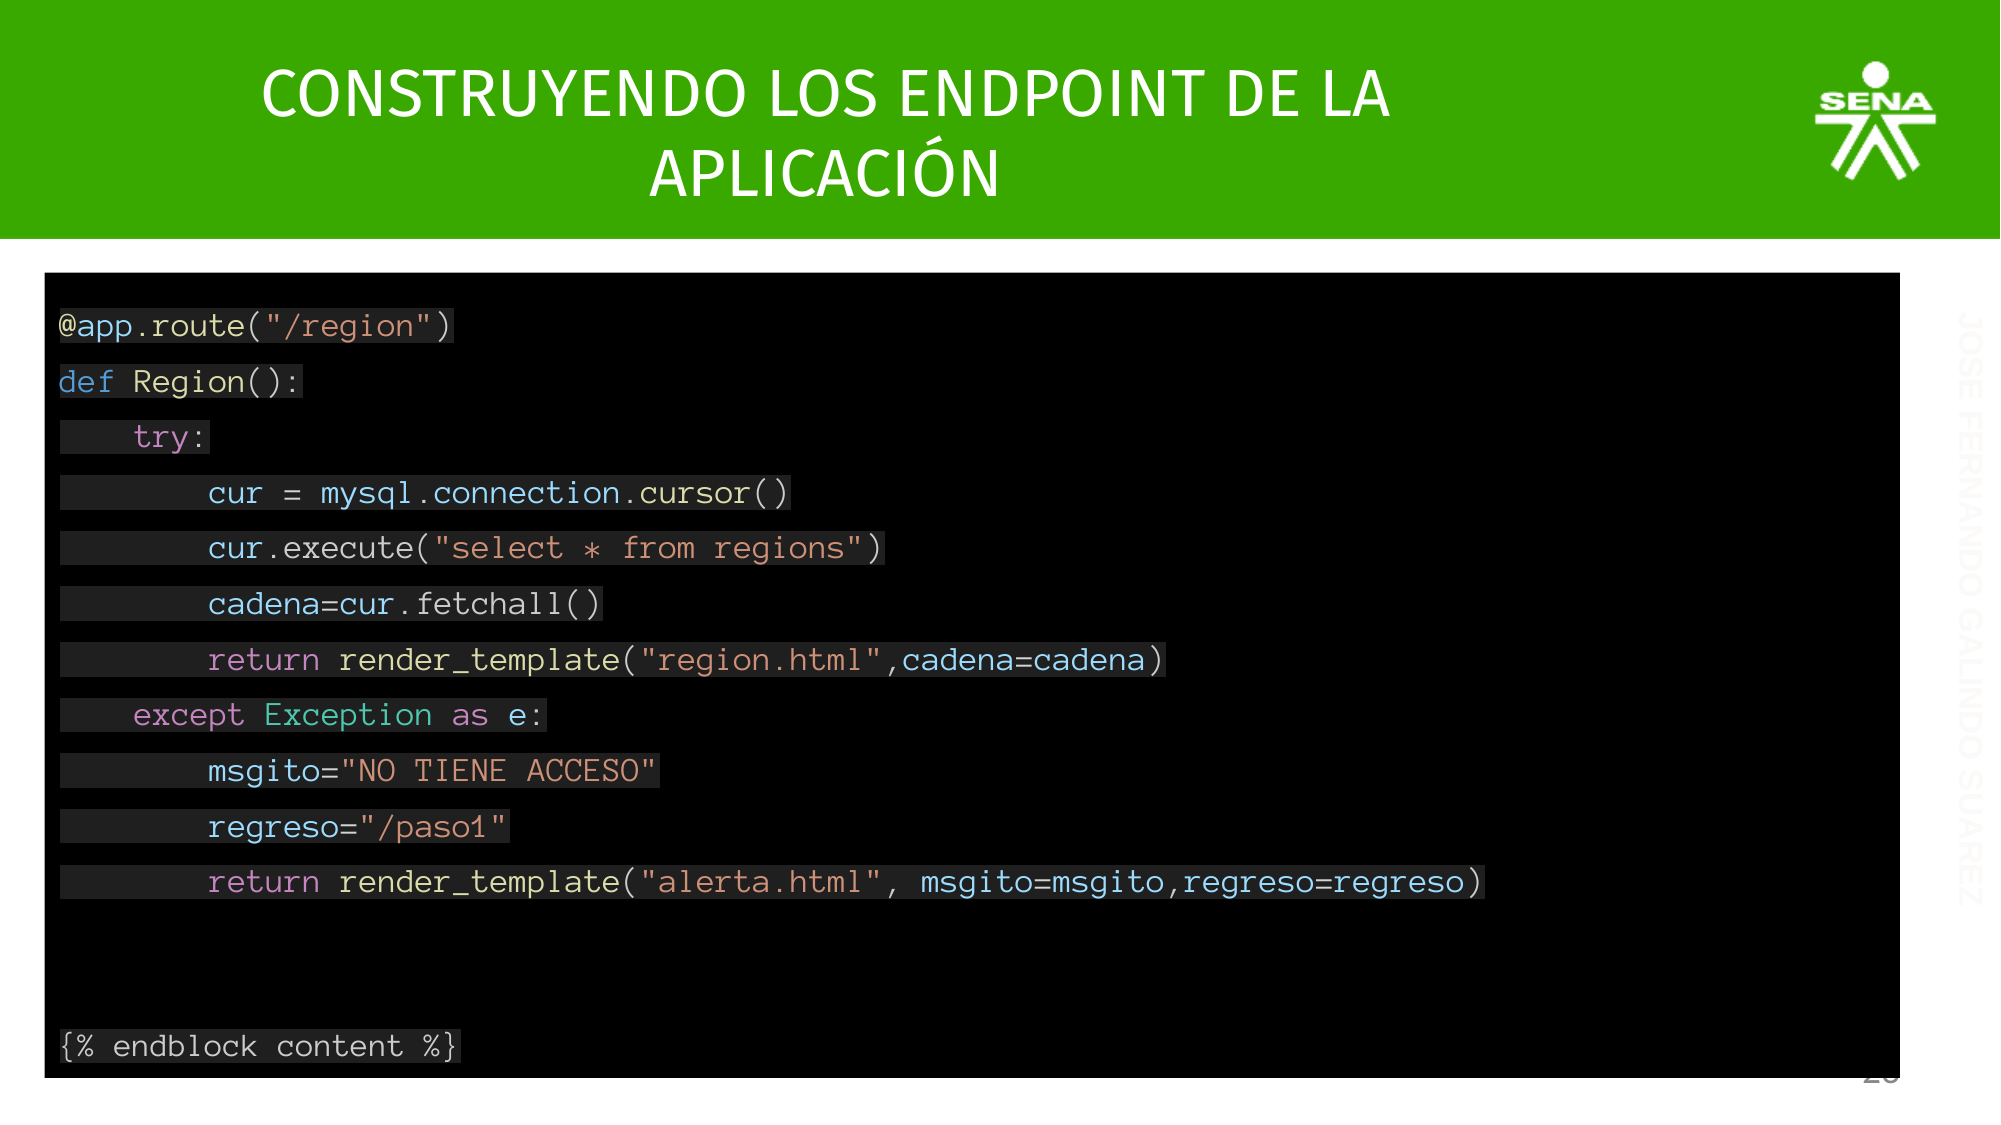

# CONSTRUYENDO LOS ENDPOINT DE LA APLICACIÓN
@app.route("/region")
def Region():
    try:
        cur = mysql.connection.cursor()
        cur.execute("select * from regions")
        cadena=cur.fetchall()
        return render_template("region.html",cadena=cadena)
    except Exception as e:
        msgito="NO TIENE ACCESO"
        regreso="/paso1"
        return render_template("alerta.html", msgito=msgito,regreso=regreso)

{% endblock content %}
23